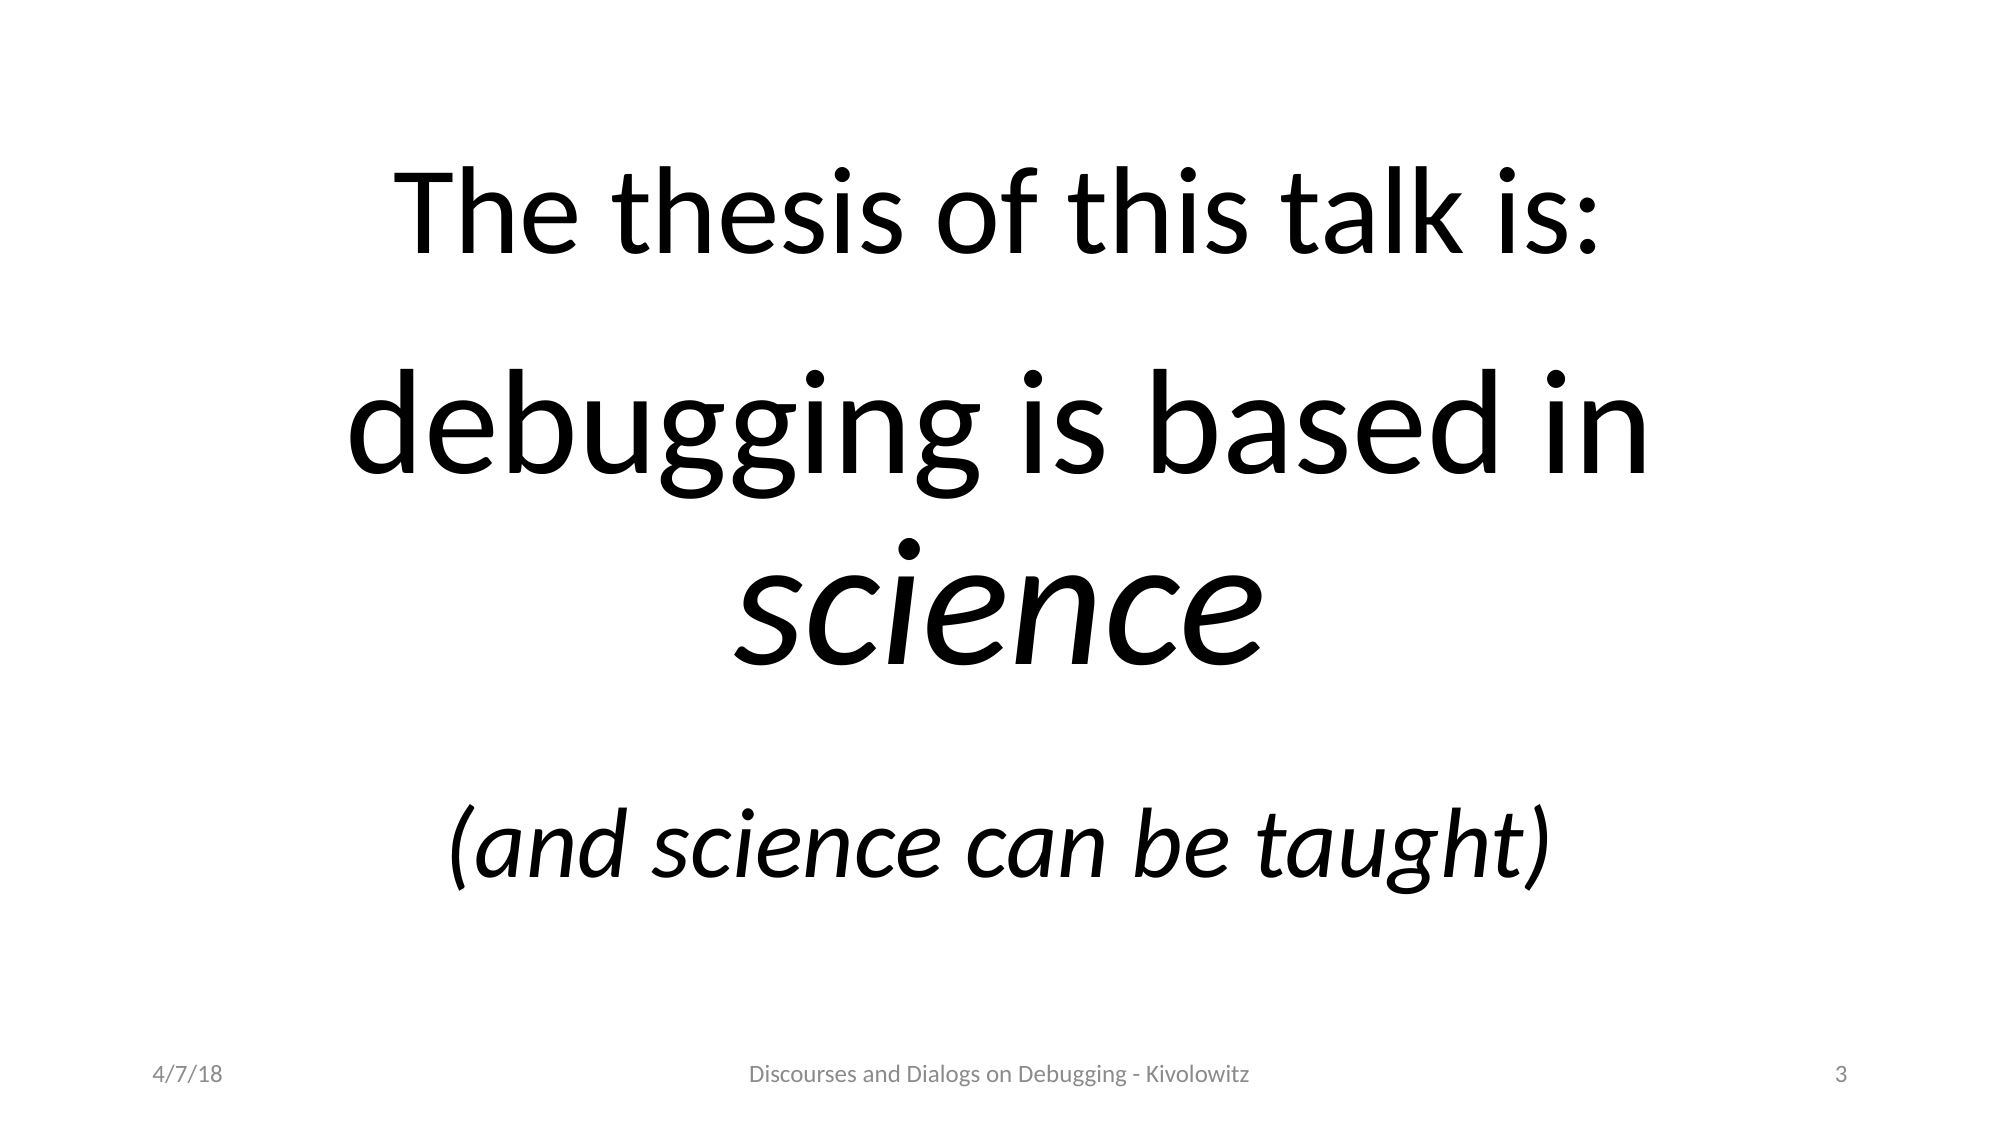

The thesis of this talk is:

debugging is based in science

(and science can be taught)
4/7/18
Discourses and Dialogs on Debugging - Kivolowitz
3